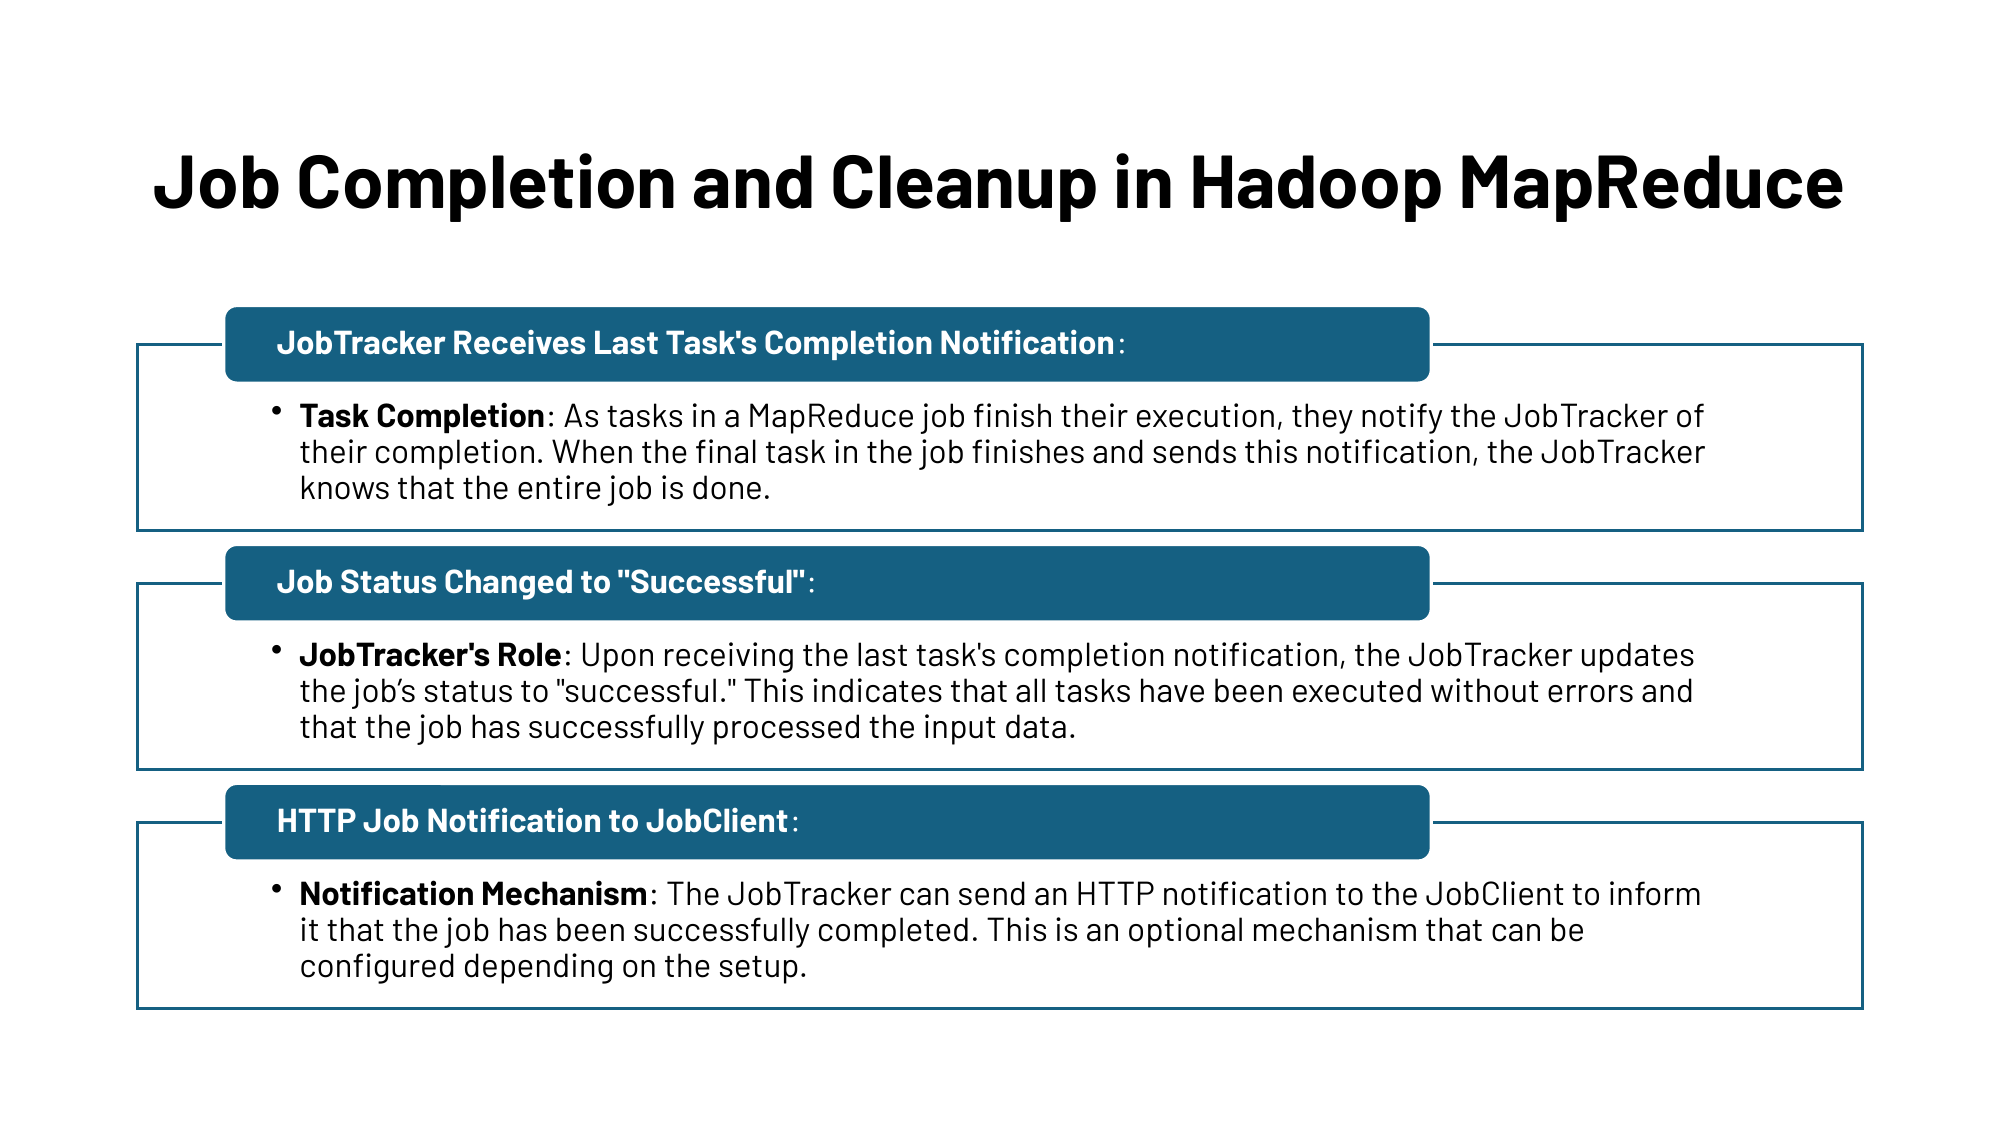

# Job Completion and Cleanup in Hadoop MapReduce
Task Completion: As tasks in a MapReduce job finish their execution, they notify the JobTracker of their completion. When the final task in the job finishes and sends this notification, the JobTracker knows that the entire job is done.
JobTracker Receives Last Task's Completion Notification:
JobTracker's Role: Upon receiving the last task's completion notification, the JobTracker updates the job’s status to "successful." This indicates that all tasks have been executed without errors and that the job has successfully processed the input data.
Job Status Changed to "Successful":
Notification Mechanism: The JobTracker can send an HTTP notification to the JobClient to inform it that the job has been successfully completed. This is an optional mechanism that can be configured depending on the setup.
HTTP Job Notification to JobClient: